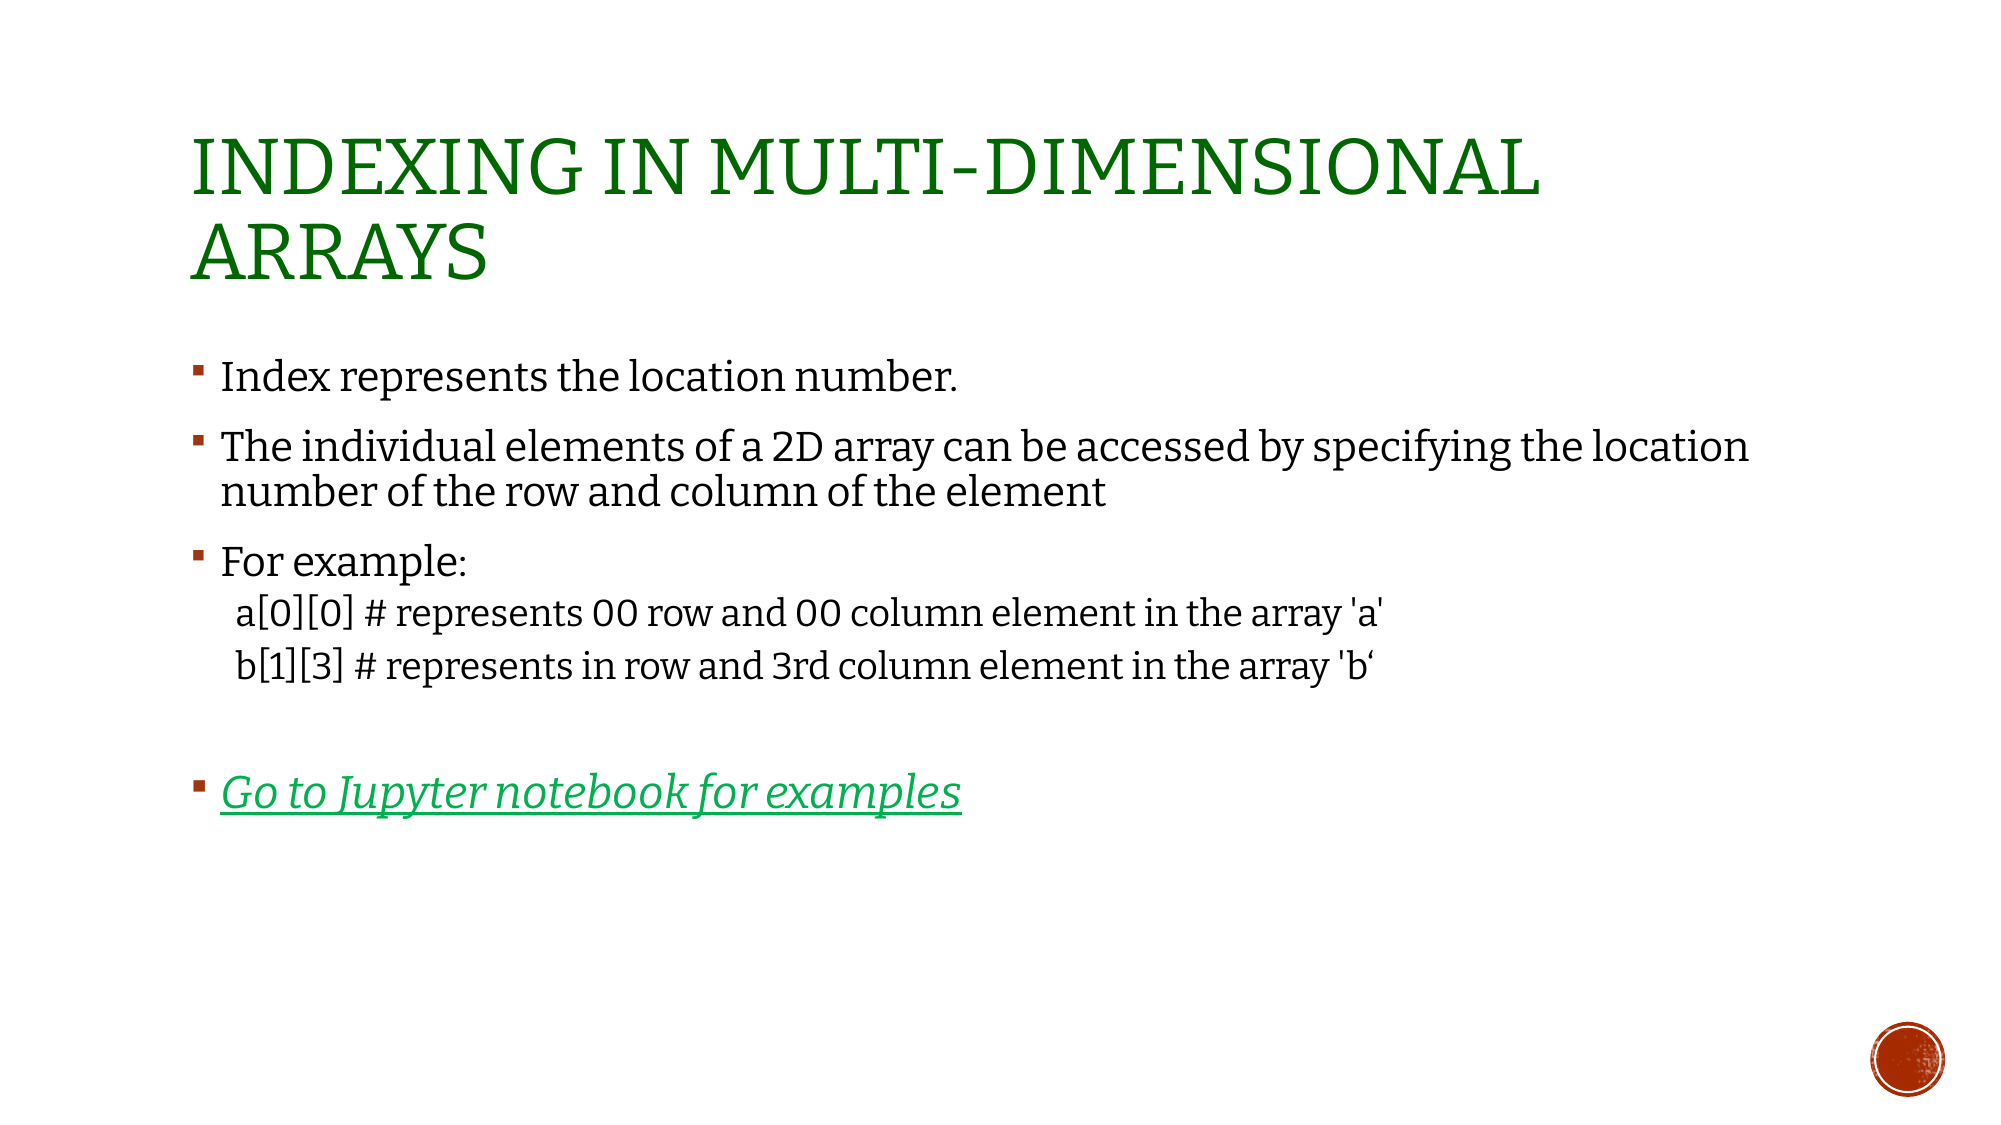

# Indexing in multi-dimensional arrays
Index represents the location number.
The individual elements of a 2D array can be accessed by specifying the location number of the row and column of the element
For example:
a[0][0] # represents 00 row and 00 column element in the array 'a'
b[1][3] # represents in row and 3rd column element in the array 'b‘

Go to Jupyter notebook for examples